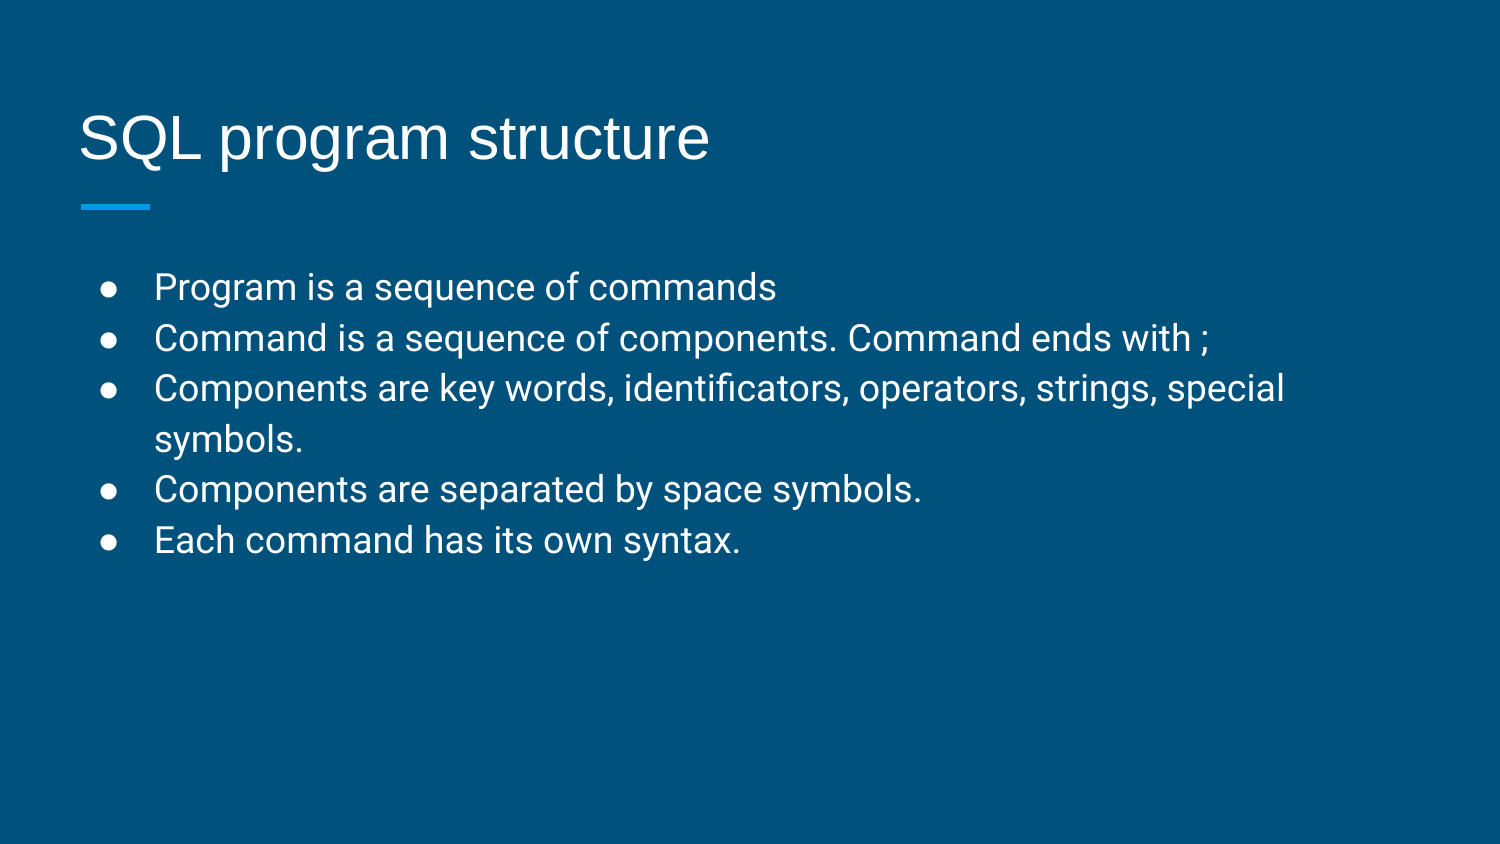

# SQL program structure
Program is a sequence of commands
Command is a sequence of components. Command ends with ;
Components are key words, identificators, operators, strings, special symbols.
Components are separated by space symbols.
Each command has its own syntax.